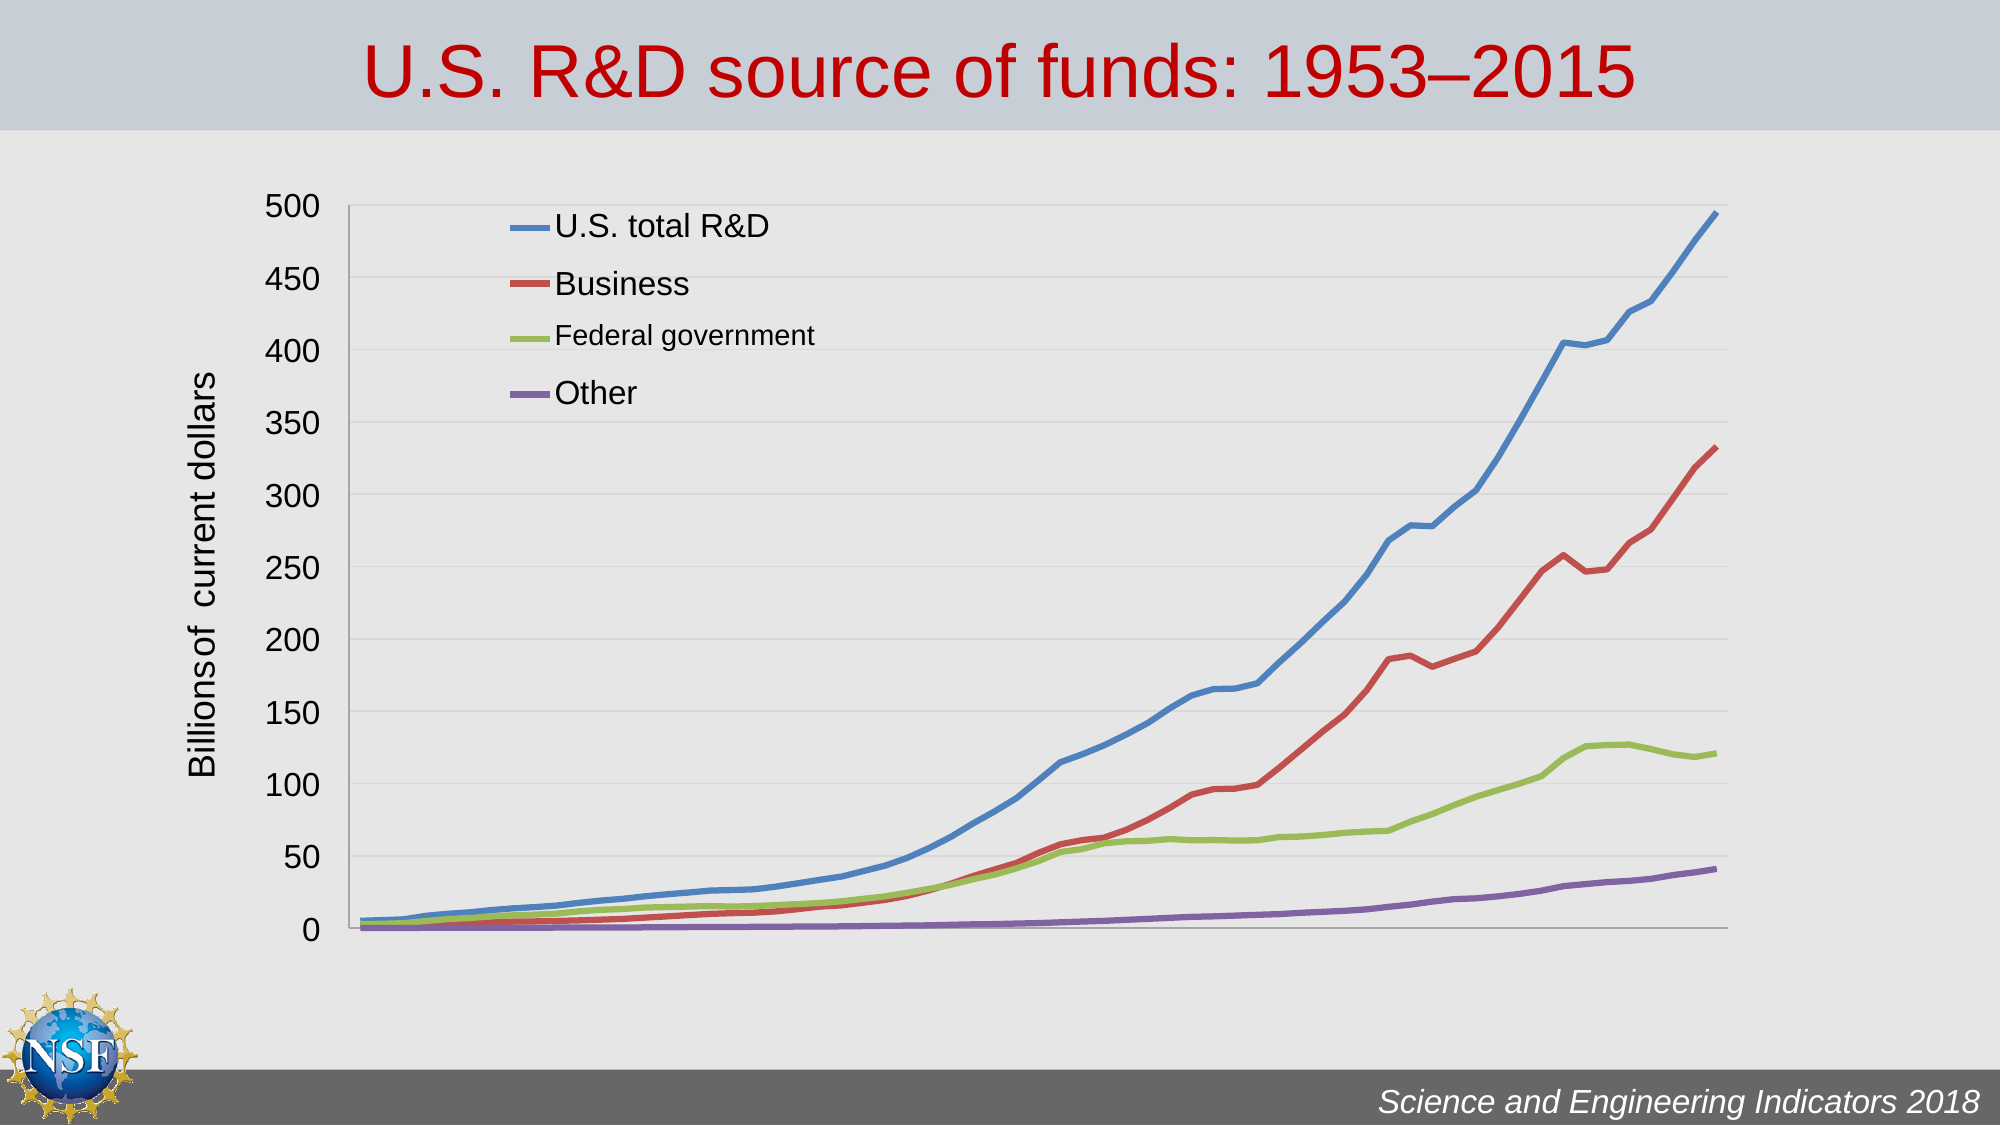

U.S.
R&D
source
of
funds:
1953–2015
500

U.S. total R&D

450

Business
Federal government

400

Other

dollars
350

300

current
250

of
200

150
Billions

100

50

0

1953
1955
1957
1959
1961
1963
1965
1967
1969
1971
1973
1975
1977
1979
1981
1983
1985
1987
1989
1991
1993
1995
1997
1999
2001
2003
2005
2007
2009
2011
2013
2015

Science and Engineering Indicators 2018